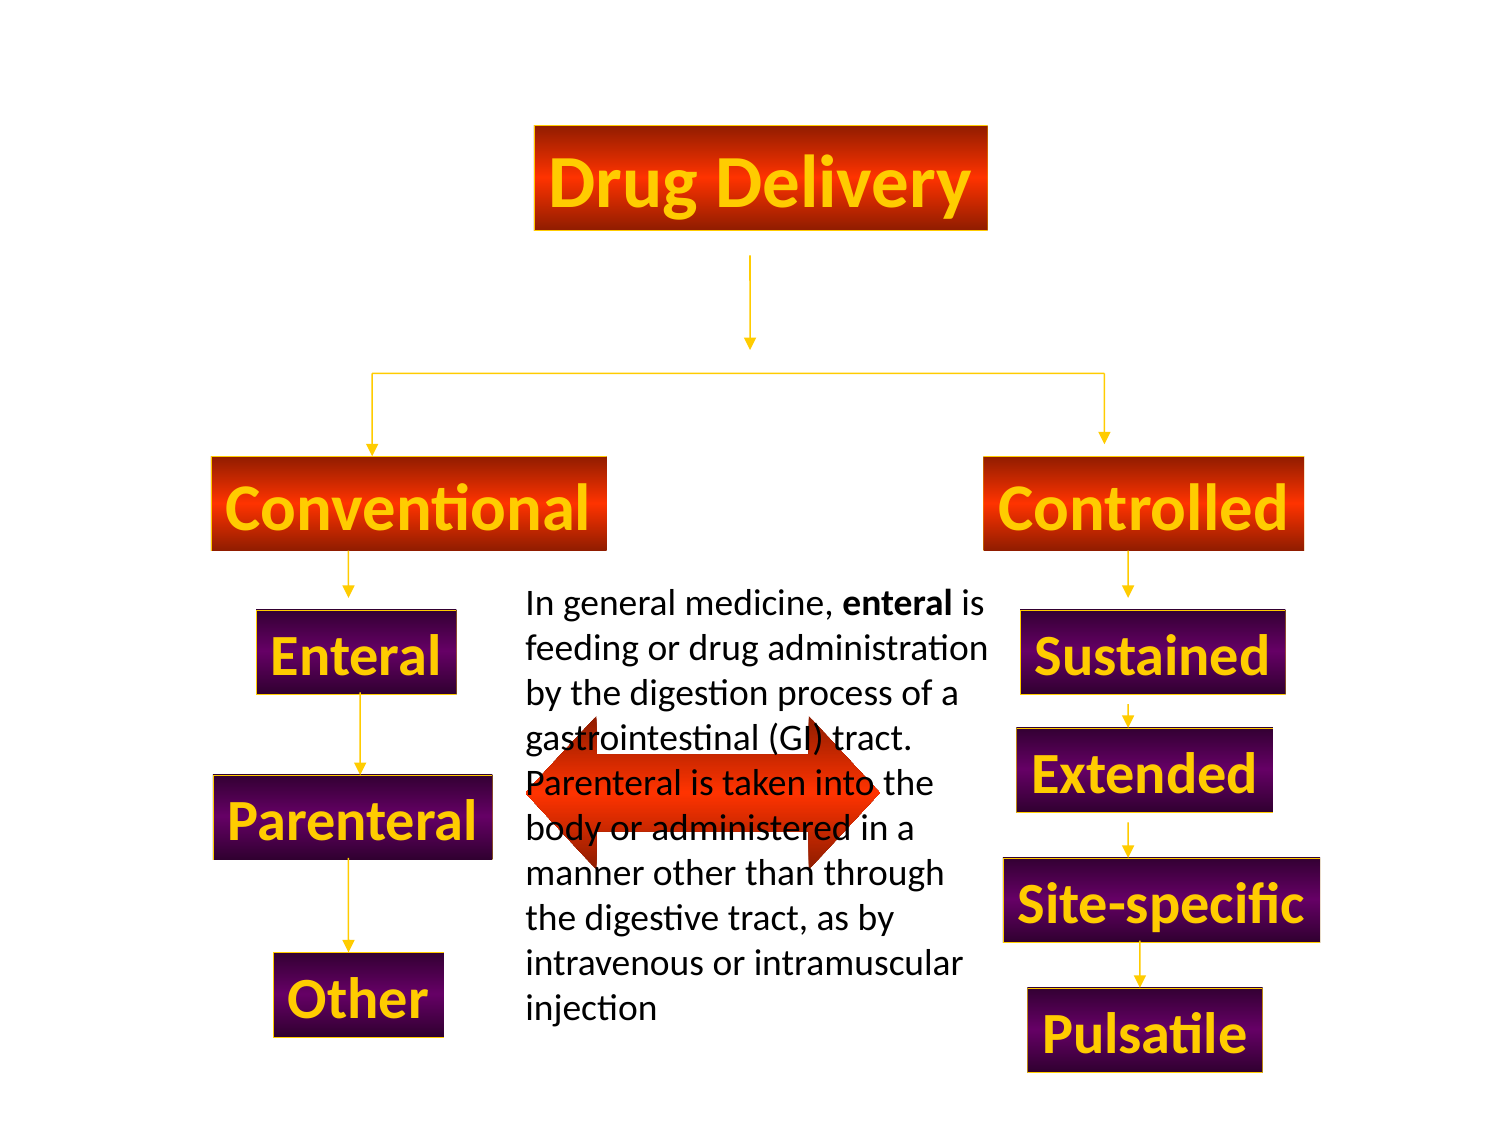

Drug Delivery

Conventional
Controlled

In general medicine, enteral is feeding or drug administration by the digestion process of a gastrointestinal (GI) tract.
Parenteral is taken into the body or administered in a manner other than through the digestive tract, as by intravenous or intramuscular injection
Enteral
Sustained

Extended
Parenteral

Site-specific

Other
Pulsatile